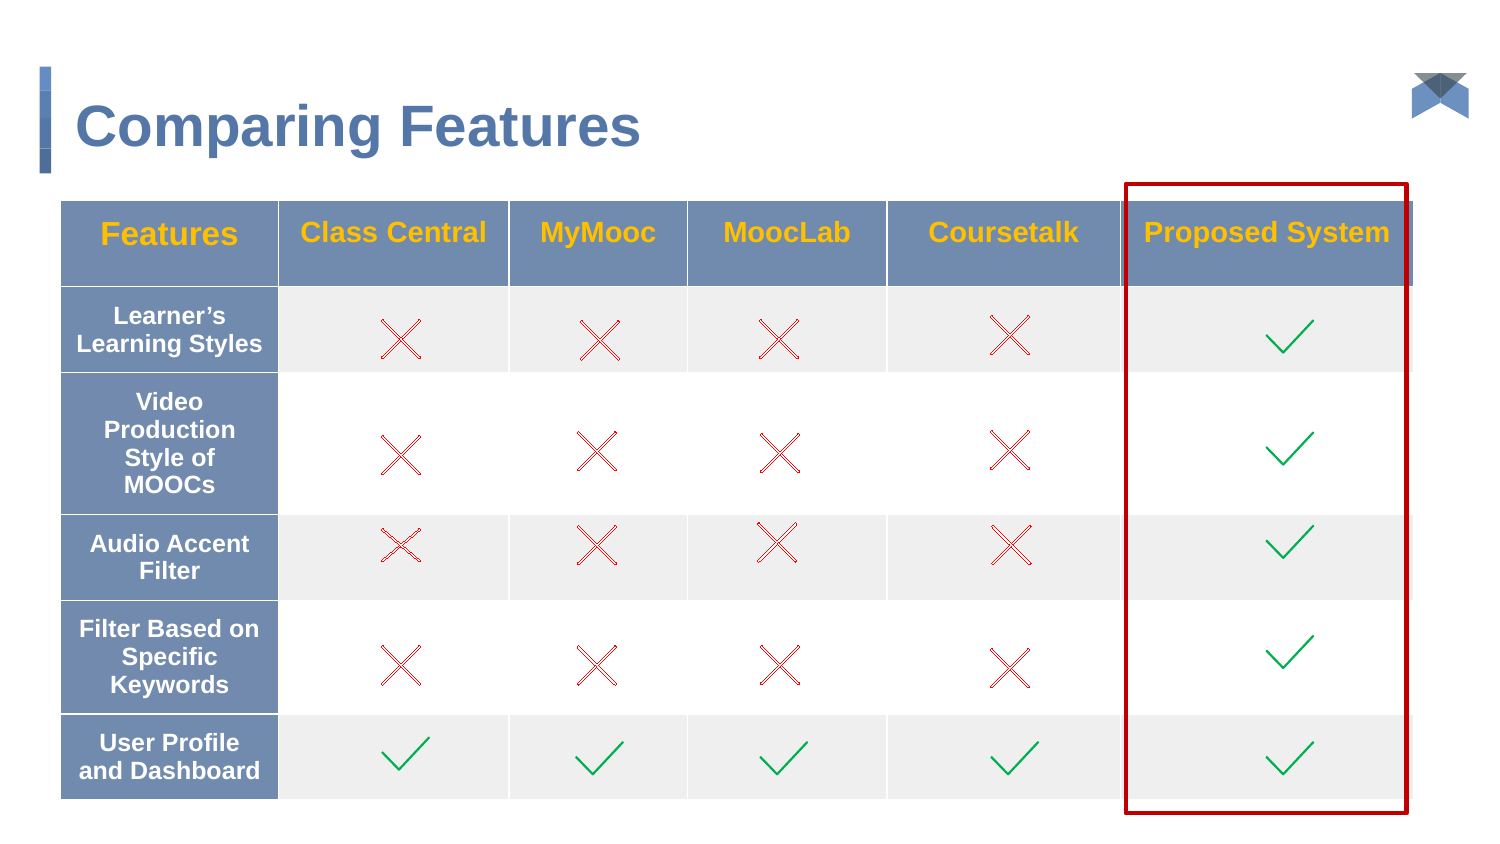

# Comparing Features

| Features | Class Central | MyMooc | MoocLab | Coursetalk | Proposed System |
| --- | --- | --- | --- | --- | --- |
| Learner’s Learning Styles |  |  |  |  |  |
| Video Production Style of MOOCs |  |  |  |  |  |
| Audio Accent Filter |  |  |  |  |  |
| Filter Based on Specific Keywords |  |  |  |  |  |
| User Profile and Dashboard |  |  |  |  |  |